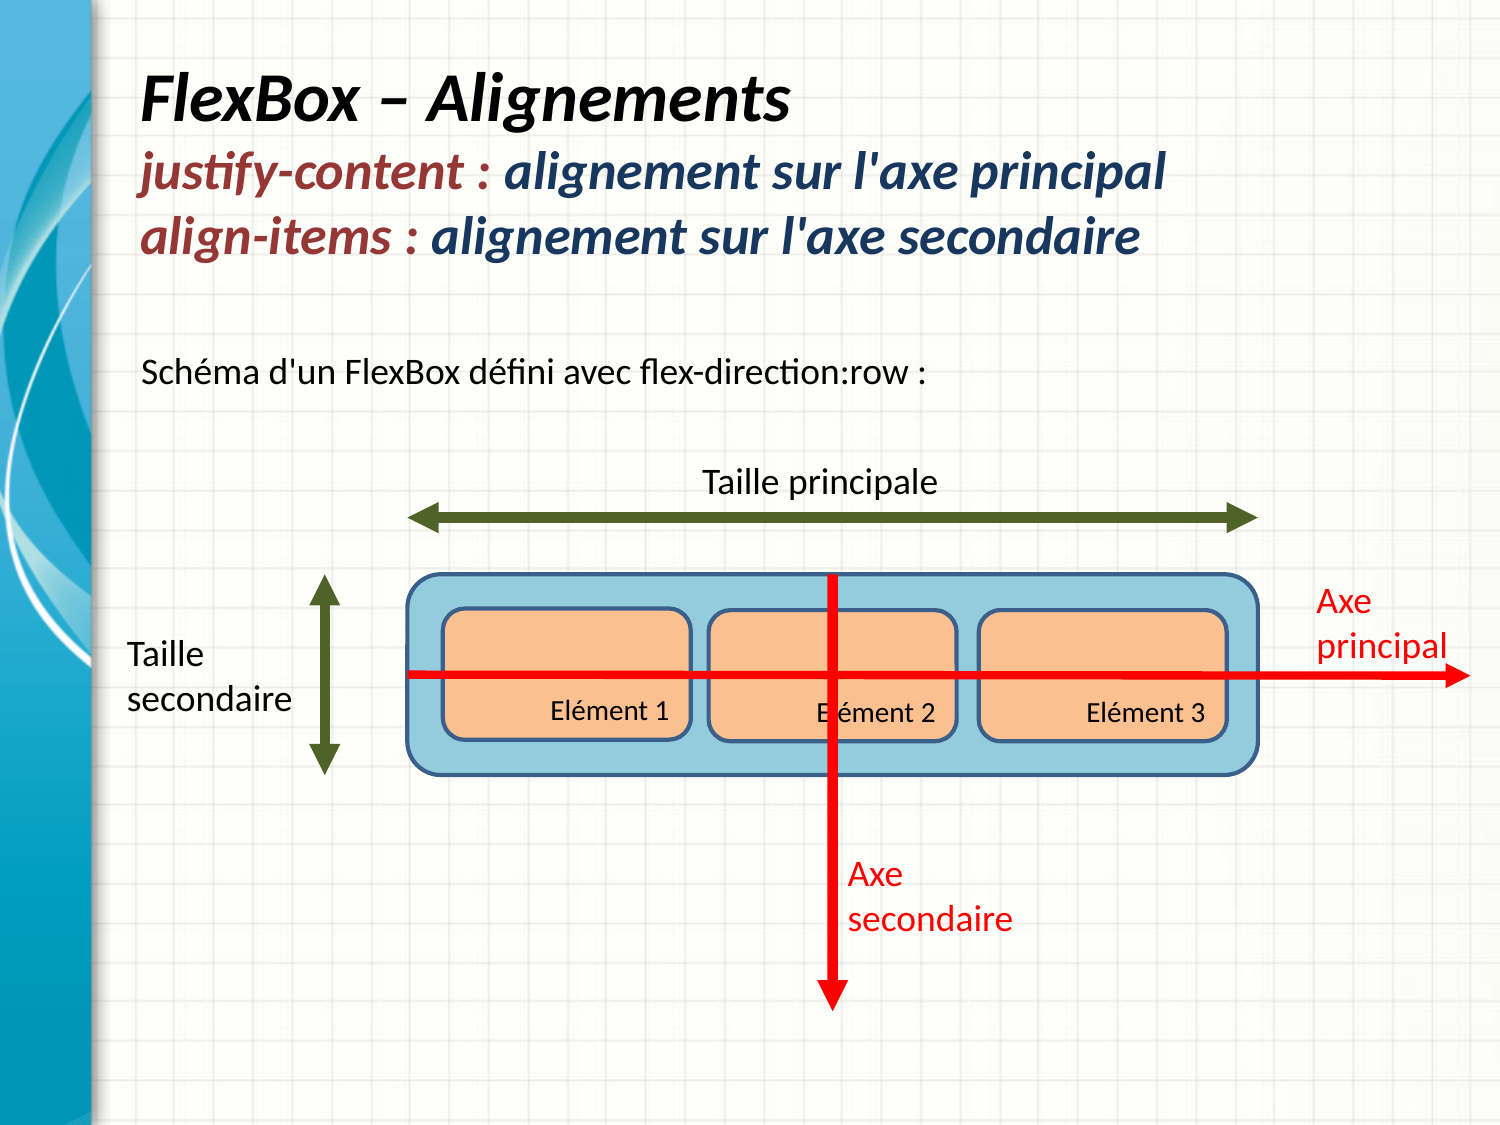

# FlexBox – Alignements justify-content : alignement sur l'axe principal align-items : alignement sur l'axe secondaire
Schéma d'un FlexBox défini avec flex-direction:row :

Taille principale
Axe principal

Elément 1

Elément 2

Elément 3
Taille secondaire
Axe secondaire